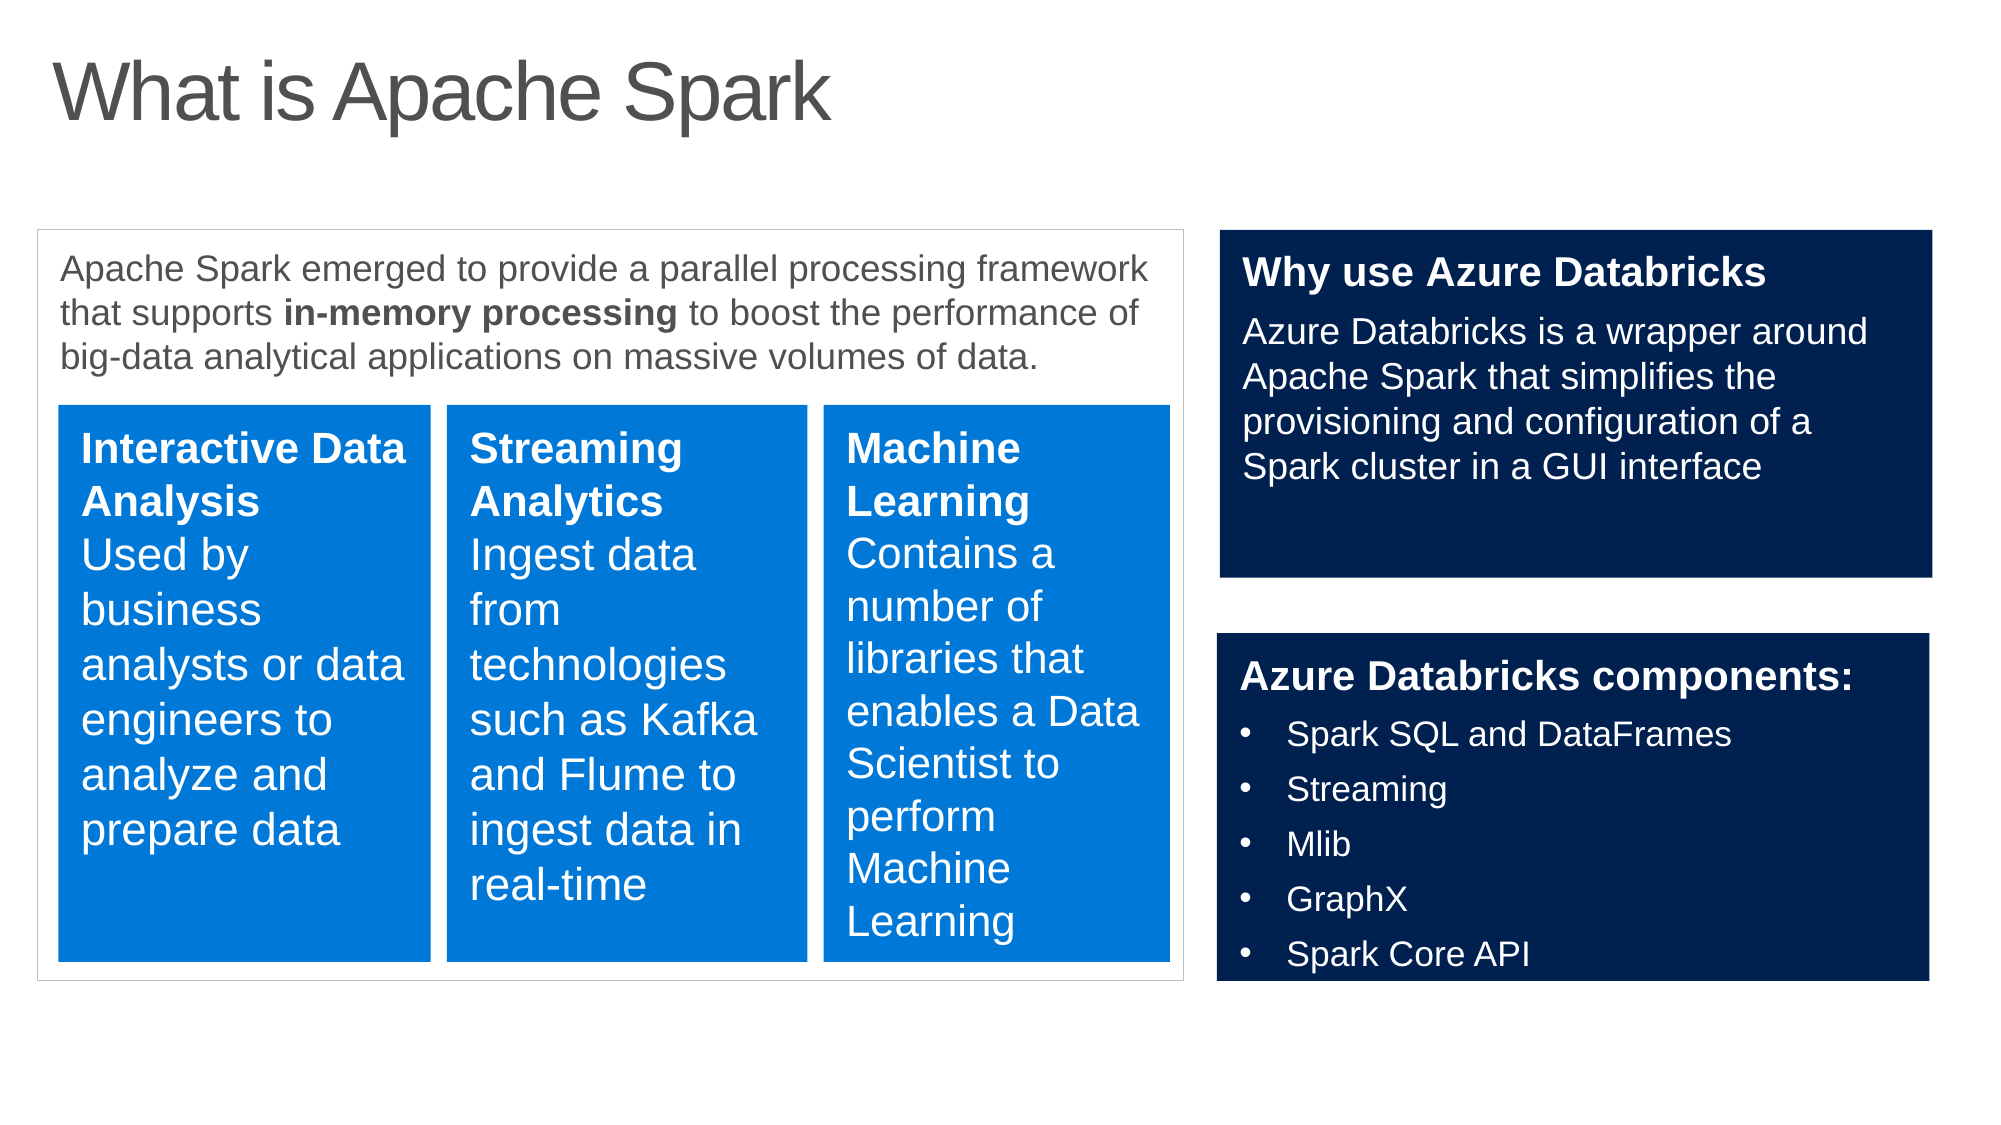

# What is Apache Spark
Apache Spark emerged to provide a parallel processing framework that supports in-memory processing to boost the performance of big-data analytical applications on massive volumes of data.
Why use Azure Databricks
Azure Databricks is a wrapper around Apache Spark that simplifies the provisioning and configuration of a Spark cluster in a GUI interface

Machine Learning
Contains a number of libraries that enables a Data Scientist to perform Machine Learning

Interactive Data Analysis
Used by business analysts or data engineers to analyze and prepare data

Streaming Analytics
Ingest data from technologies such as Kafka and Flume to ingest data in real-time

Azure Databricks components:
Spark SQL and DataFrames
Streaming
Mlib
GraphX
Spark Core API